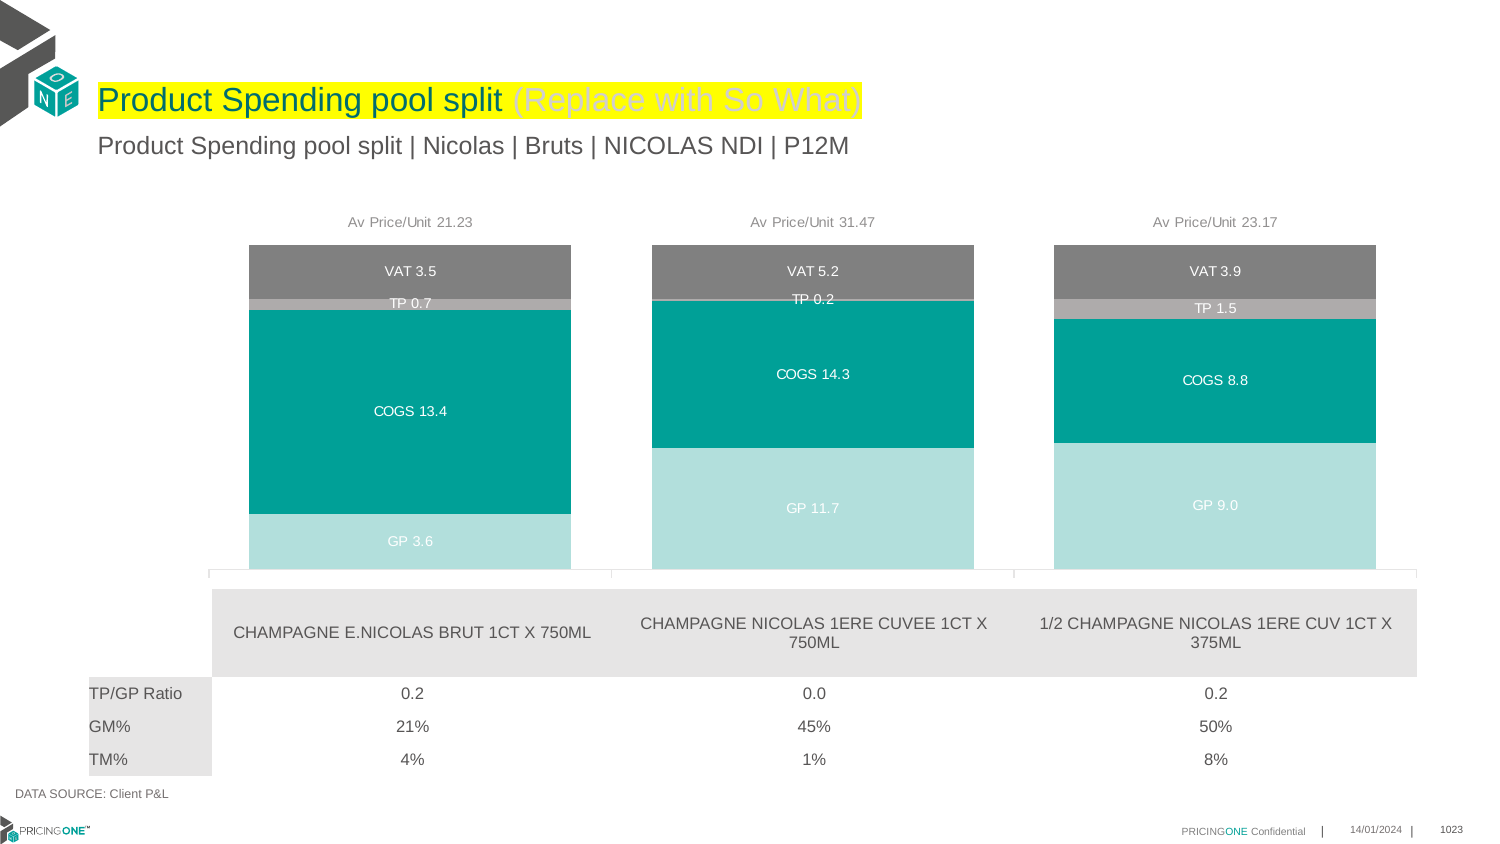

# Product Spending pool split (Replace with So What)
Product Spending pool split | Nicolas | Bruts | NICOLAS NDI | P12M

### Chart

| Category | GP | COGS | TP | VAT |
|---|---|---|---|---|
| Av Price/Unit 21.23 | 3.614454435787886 | 13.38736137220407 | 0.6923284493591346 | 3.538828851470219 |
| Av Price/Unit 31.47 | 11.731003947368421 | 14.30494298245614 | 0.1921232456140345 | 5.245614035087716 |
| Av Price/Unit 23.17 | 9.014284946236558 | 8.83547311827957 | 1.460277777777776 | 3.8620071684587796 |
|  | CHAMPAGNE E.NICOLAS BRUT 1CT X 750ML | CHAMPAGNE NICOLAS 1ERE CUVEE 1CT X 750ML | 1/2 CHAMPAGNE NICOLAS 1ERE CUV 1CT X 375ML |
| --- | --- | --- | --- |
| TP/GP Ratio | 0.2 | 0.0 | 0.2 |
| GM% | 21% | 45% | 50% |
| TM% | 4% | 1% | 8% |
DATA SOURCE: Client P&L

14/01/2024
1023